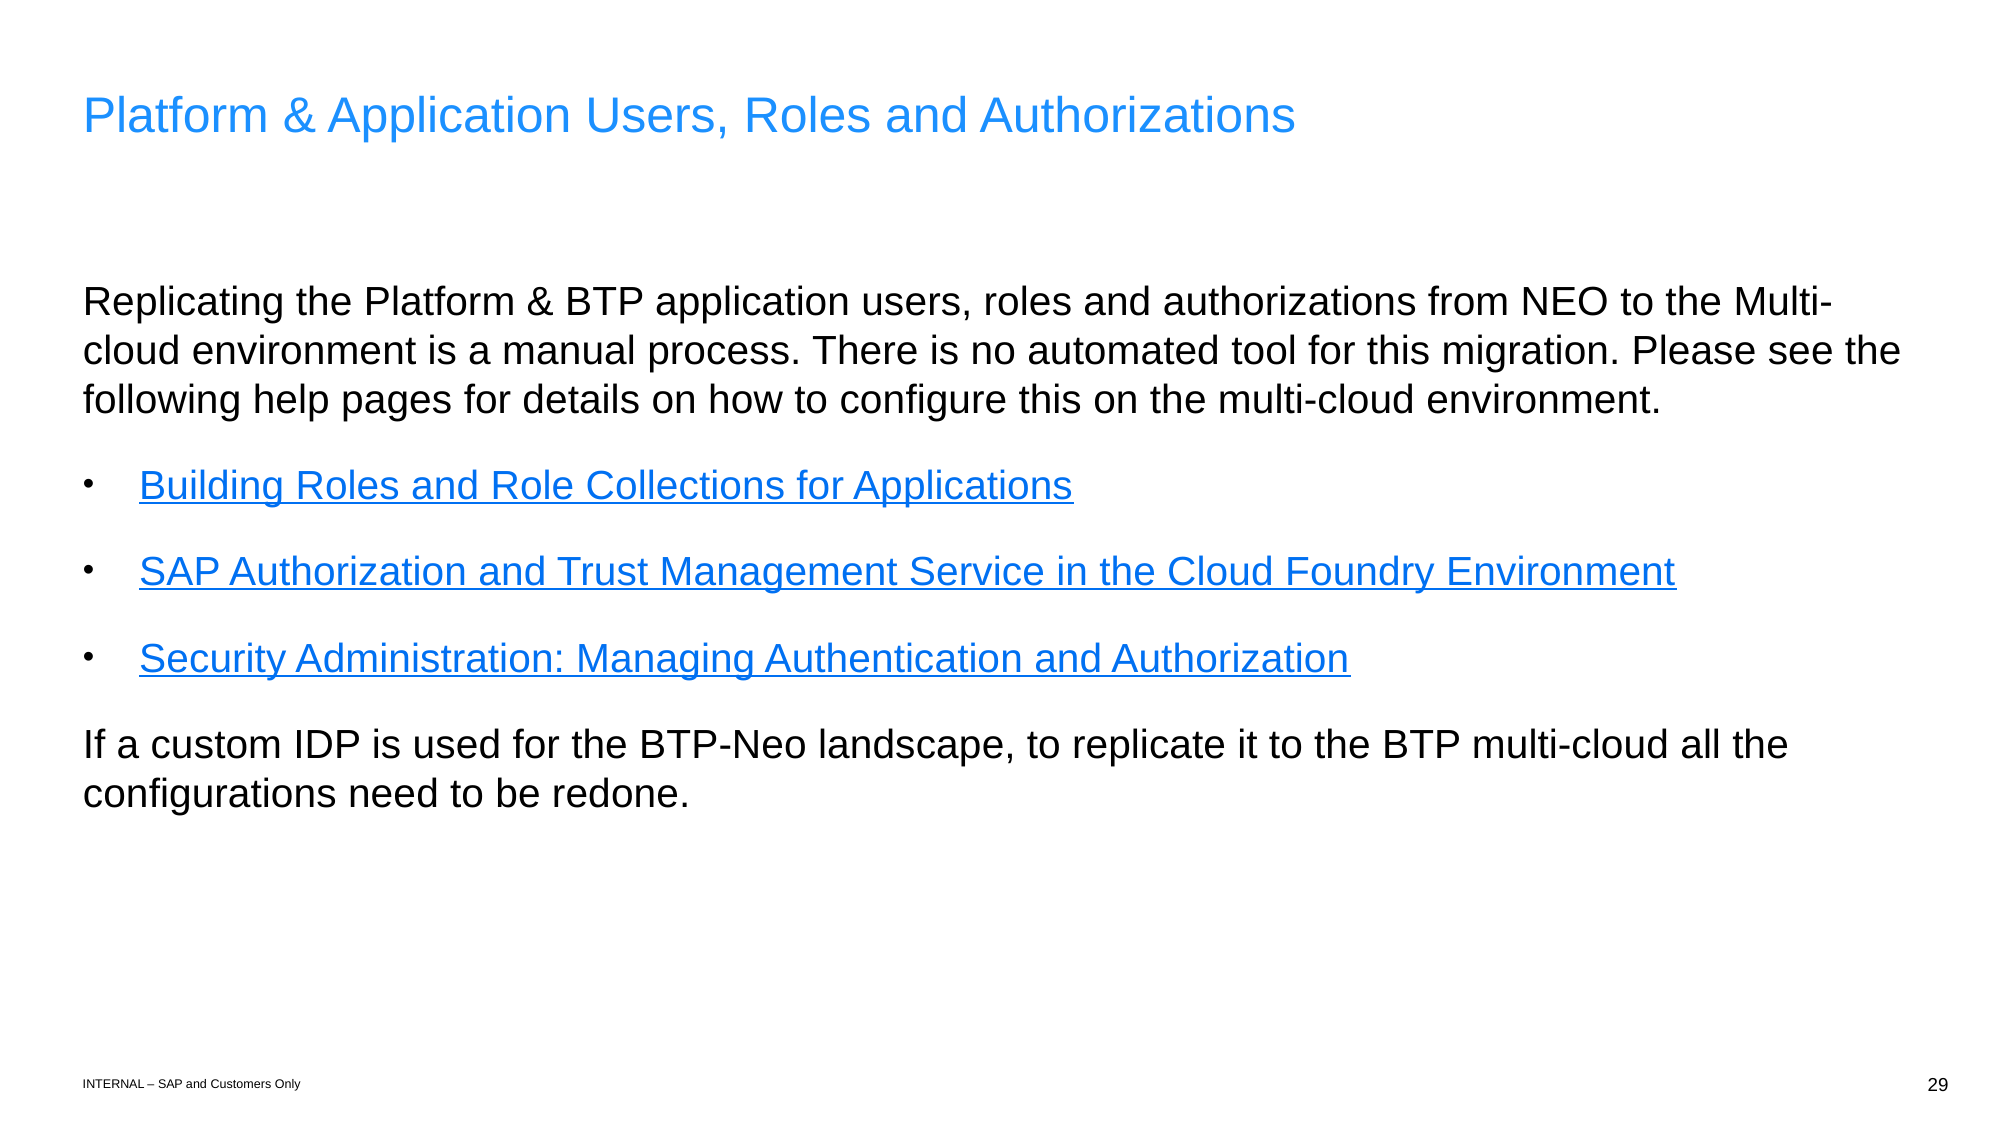

# Platform & Application Users, Roles and Authorizations
Replicating the Platform & BTP application users, roles and authorizations from NEO to the Multi-cloud environment is a manual process. There is no automated tool for this migration. Please see the following help pages for details on how to configure this on the multi-cloud environment.
Building Roles and Role Collections for Applications
SAP Authorization and Trust Management Service in the Cloud Foundry Environment
Security Administration: Managing Authentication and Authorization
If a custom IDP is used for the BTP-Neo landscape, to replicate it to the BTP multi-cloud all the configurations need to be redone.